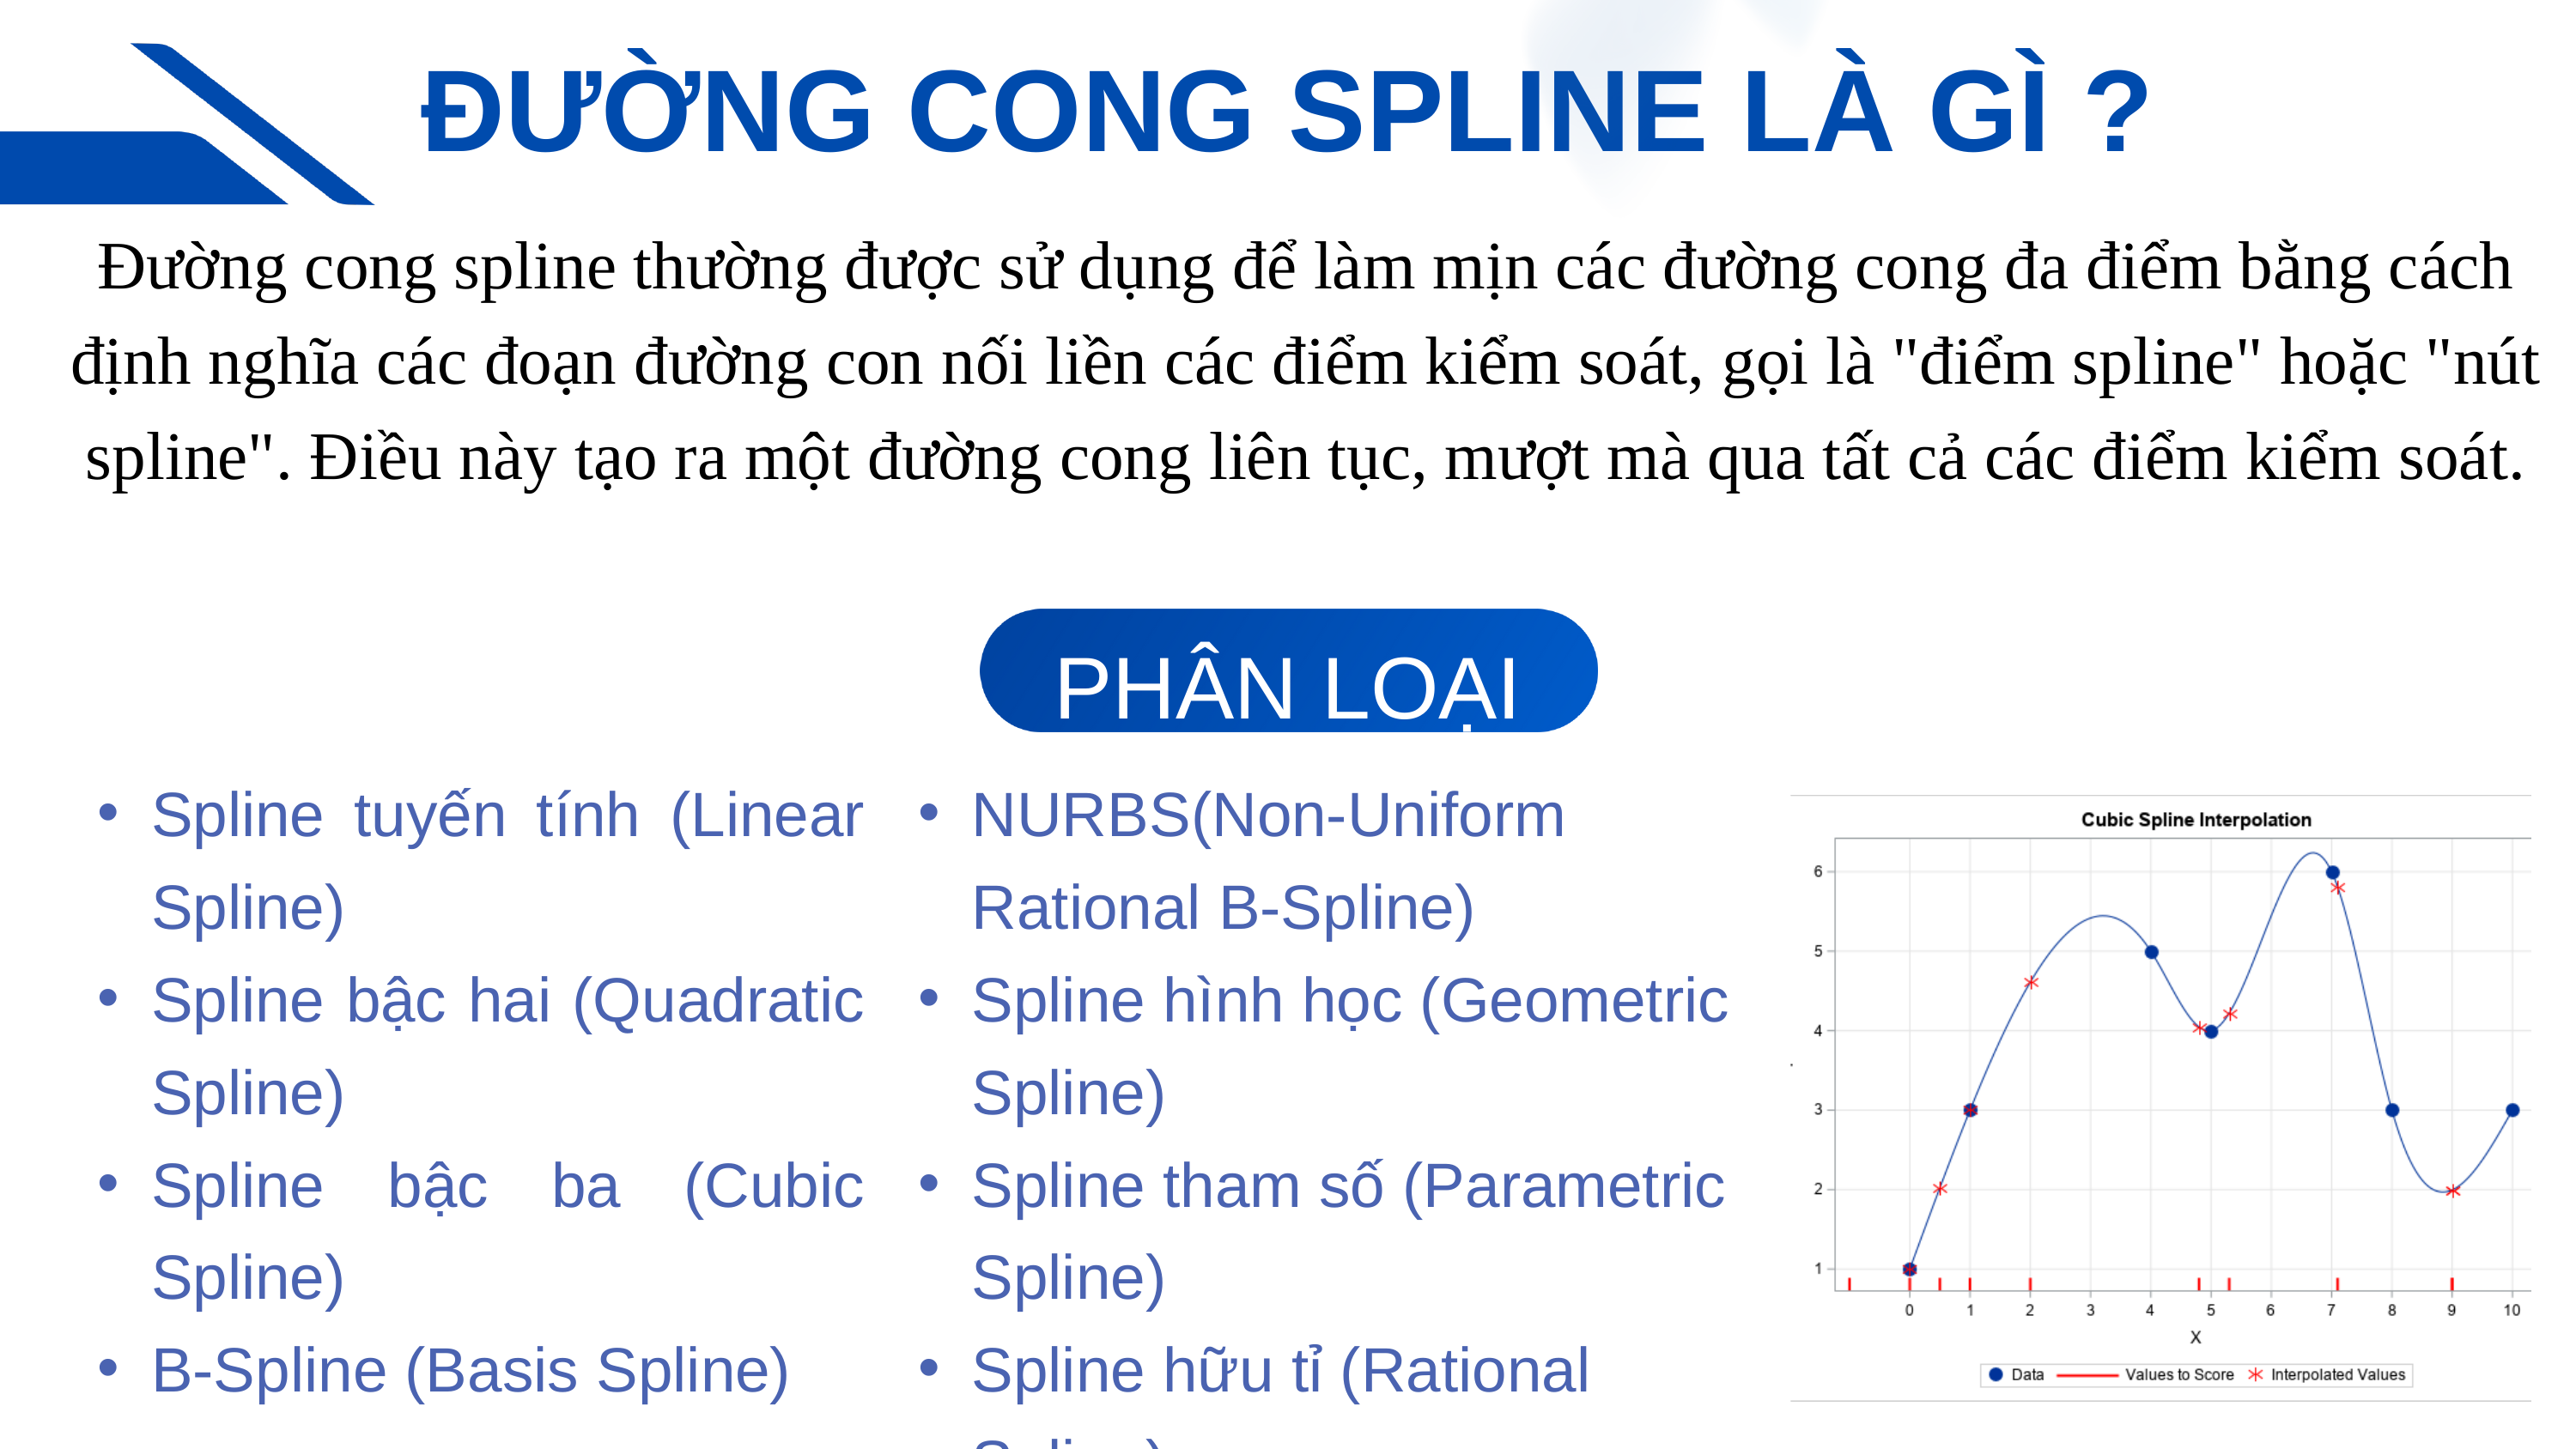

ĐƯỜNG CONG SPLINE LÀ GÌ ?
Đường cong spline thường được sử dụng để làm mịn các đường cong đa điểm bằng cách định nghĩa các đoạn đường con nối liền các điểm kiểm soát, gọi là "điểm spline" hoặc "nút spline". Điều này tạo ra một đường cong liên tục, mượt mà qua tất cả các điểm kiểm soát.

PHÂN LOẠI
Spline tuyến tính (Linear Spline)
Spline bậc hai (Quadratic Spline)
Spline bậc ba (Cubic Spline)
B-Spline (Basis Spline)
NURBS(Non-Uniform Rational B-Spline)
Spline hình học (Geometric Spline)
Spline tham số (Parametric Spline)
Spline hữu tỉ (Rational Spline)